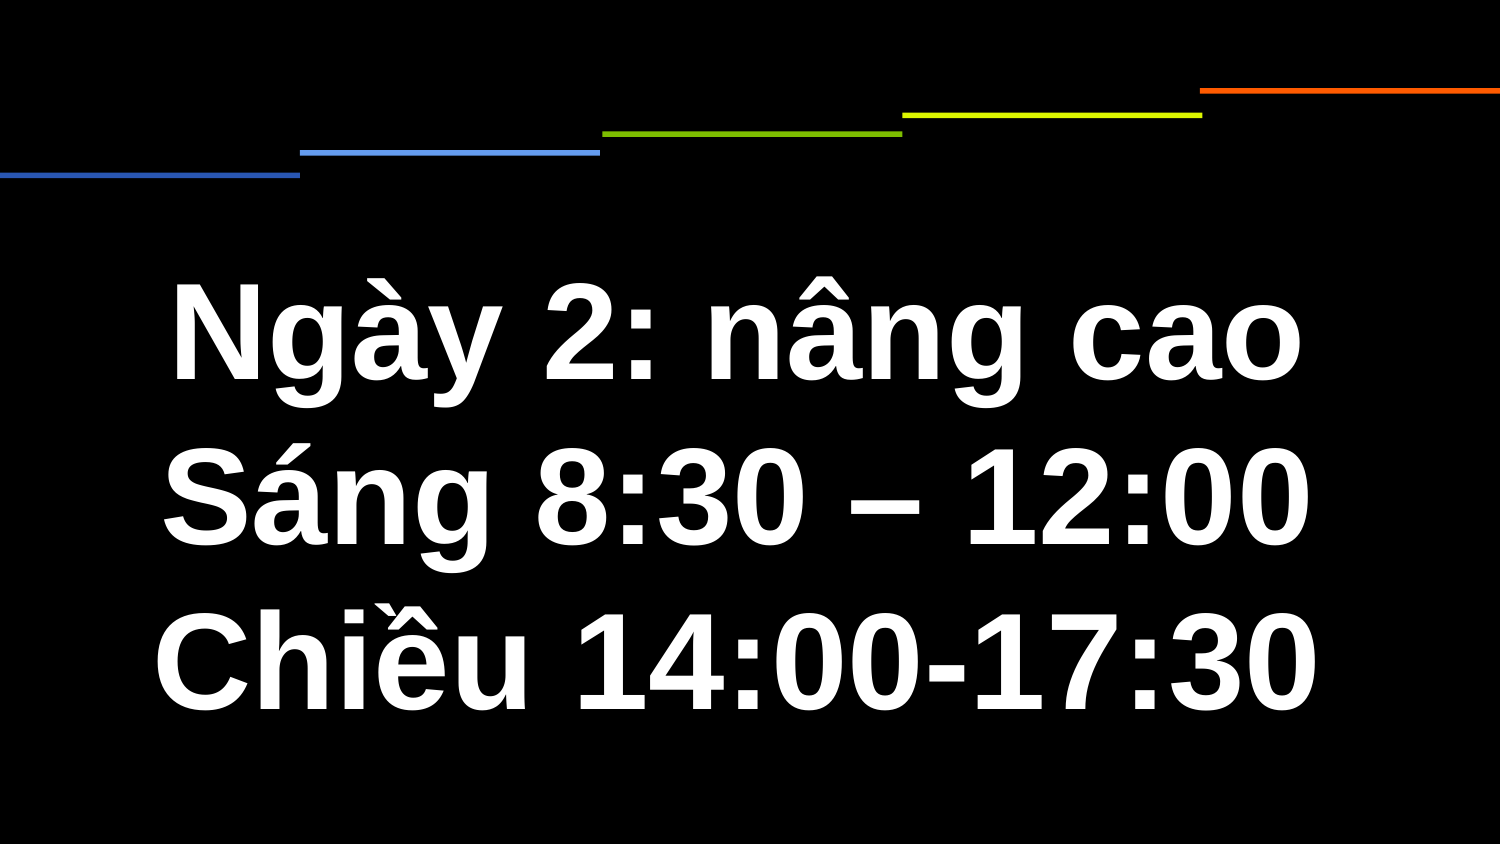

# Ngày 2: nâng cao Sáng 8:30 – 12:00 Chiều 14:00-17:30